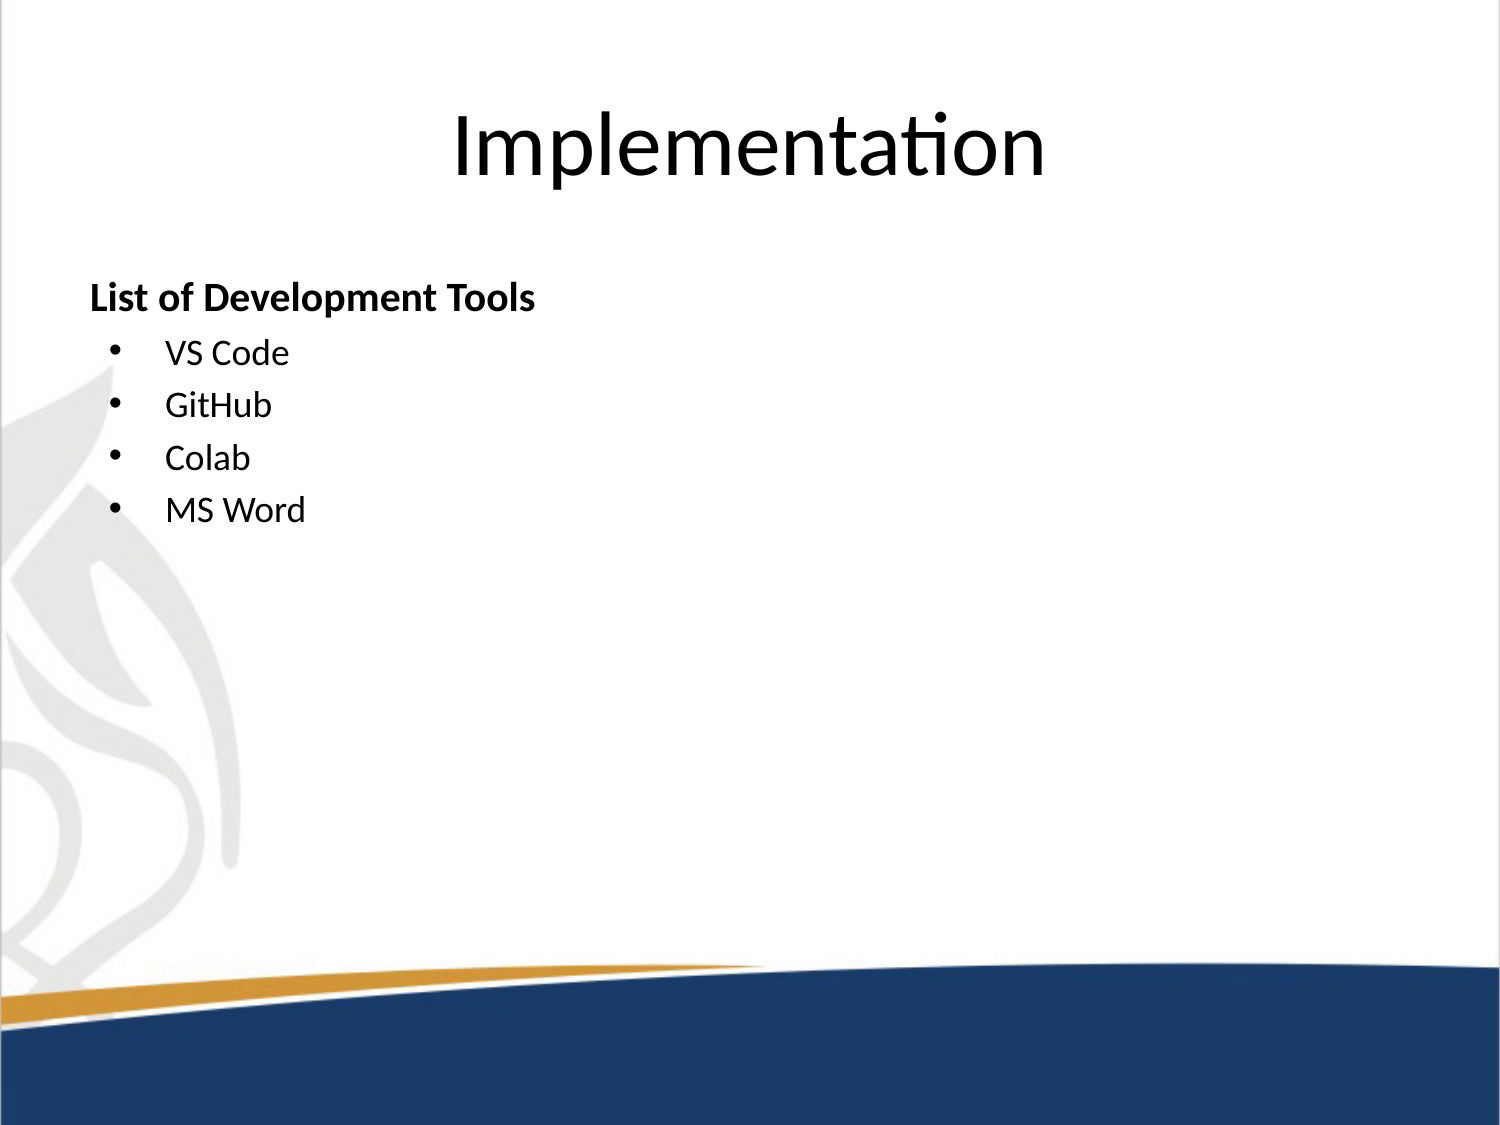

# Implementation
List of Development Tools
VS Code
GitHub
Colab
MS Word